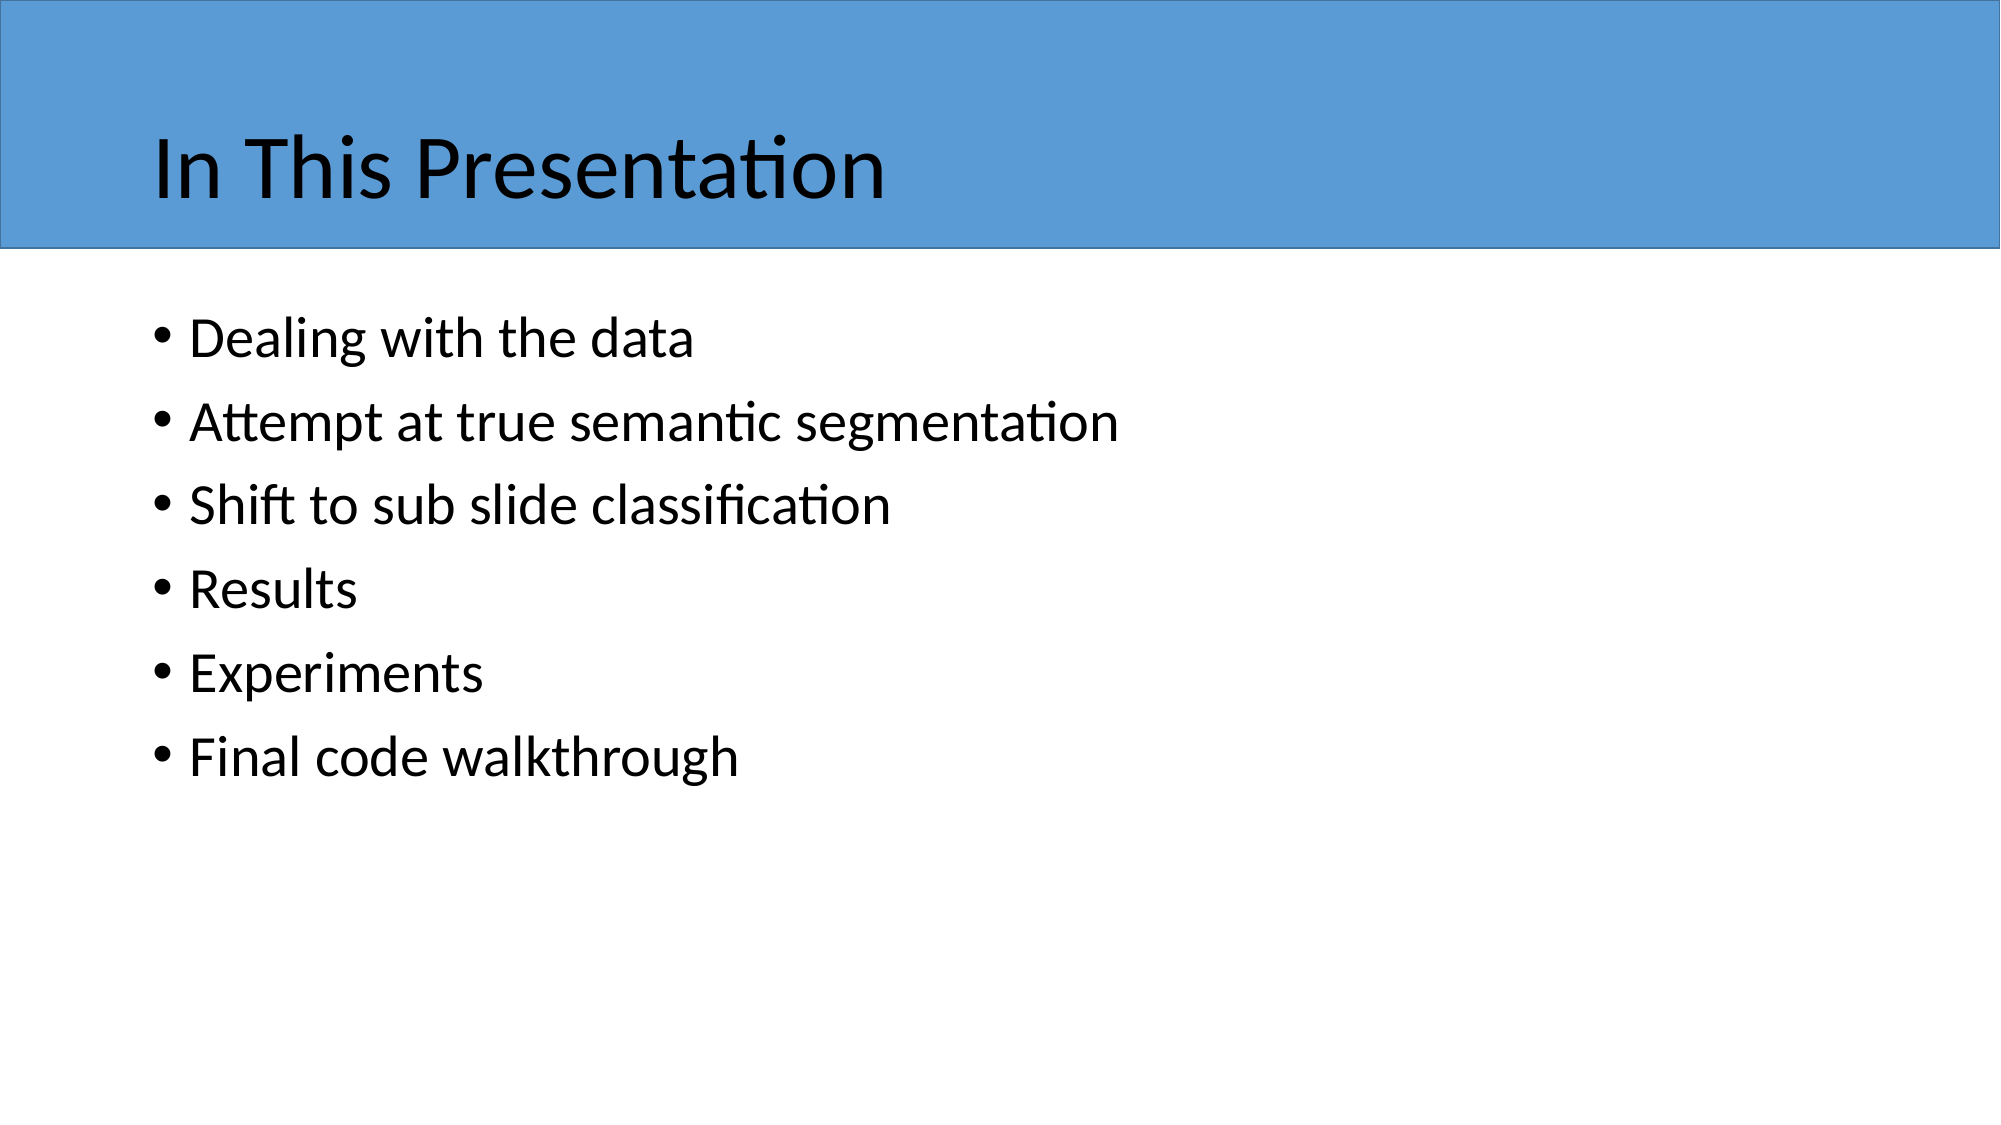

# In This Presentation
Dealing with the data
Attempt at true semantic segmentation
Shift to sub slide classification
Results
Experiments
Final code walkthrough